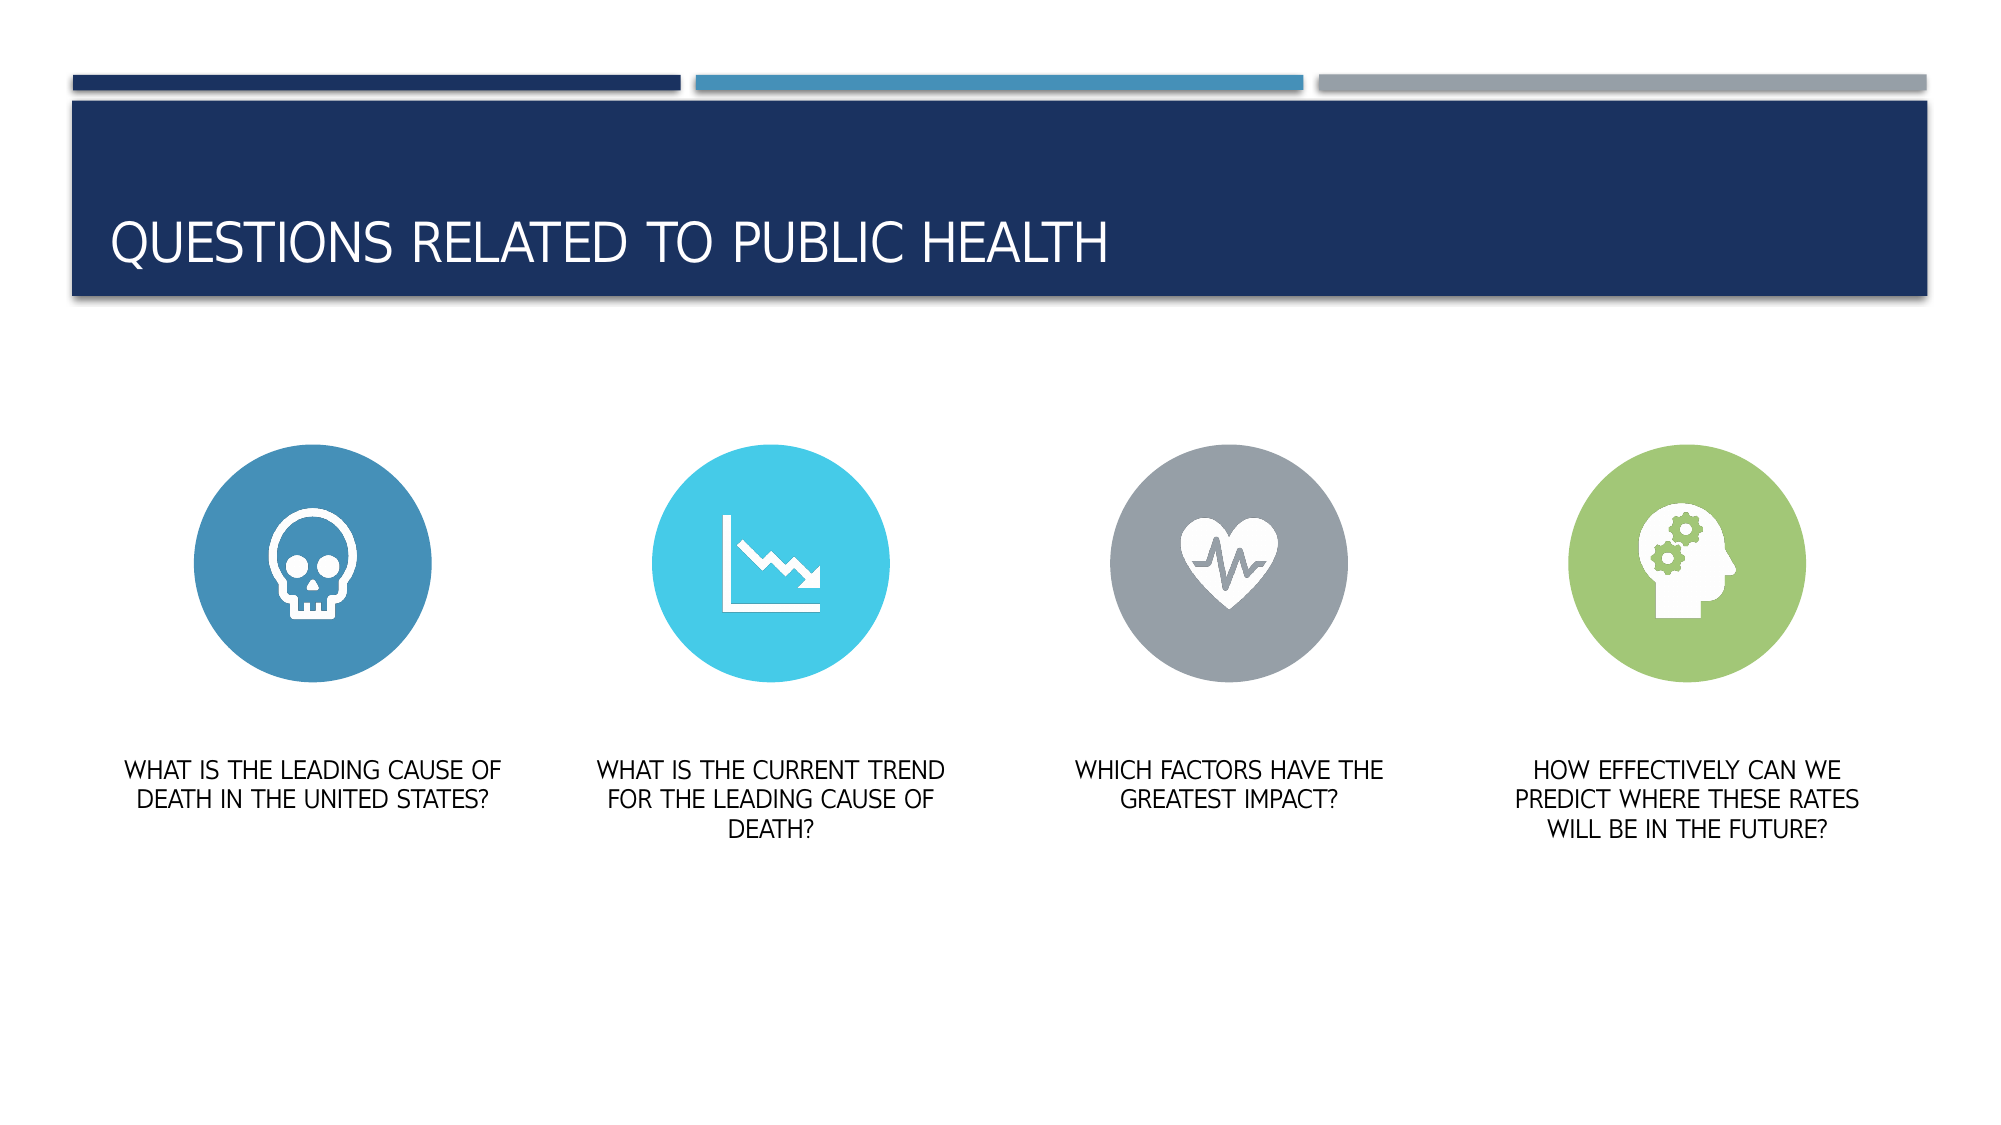

# Questions Related to Public Health
What is the leading cause of death in the United States?
What is the current trend for the leading cause of death?
Which factors have the greatest impact?
How effectively can we predict where these rates will be in the future?